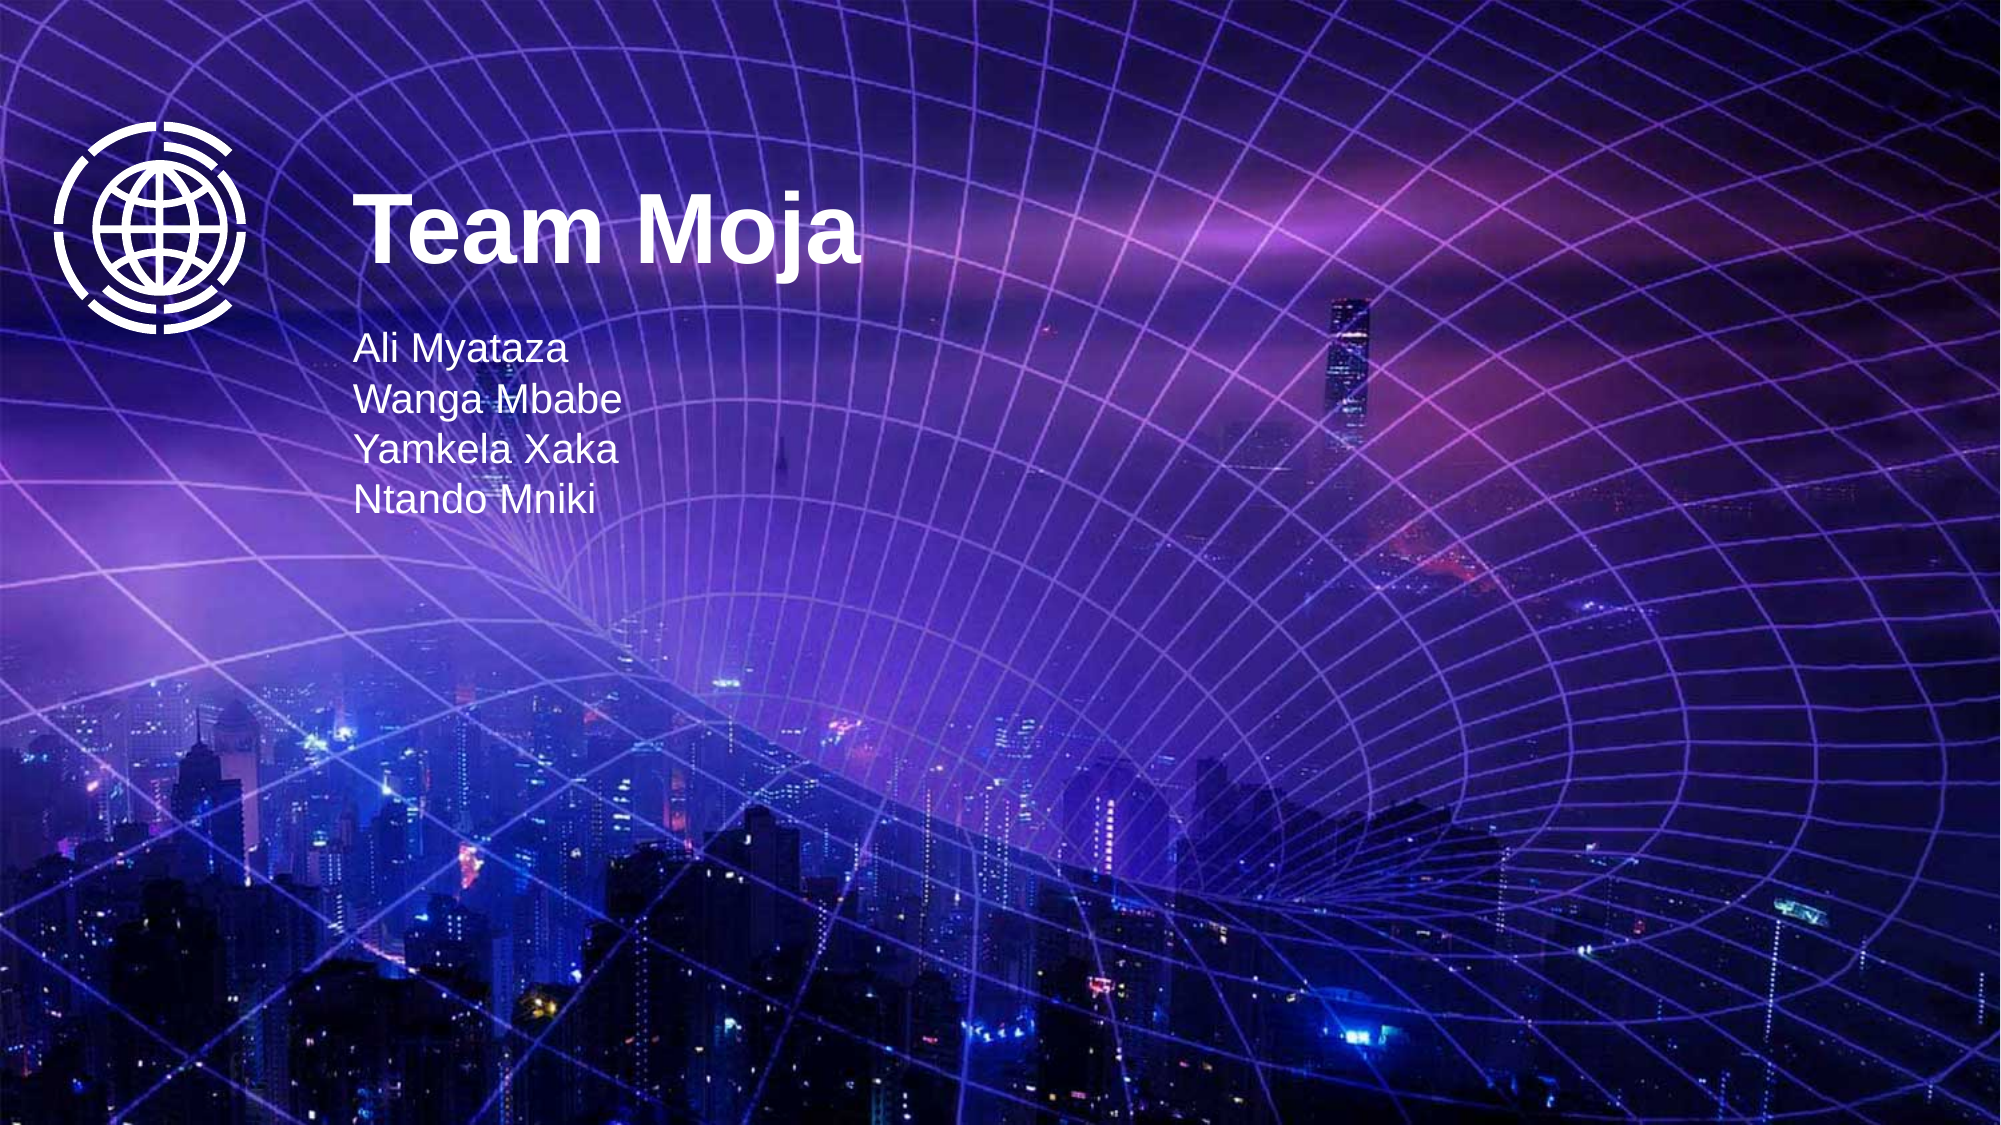

Team Moja
Ali Myataza
Wanga Mbabe
Yamkela Xaka
Ntando Mniki